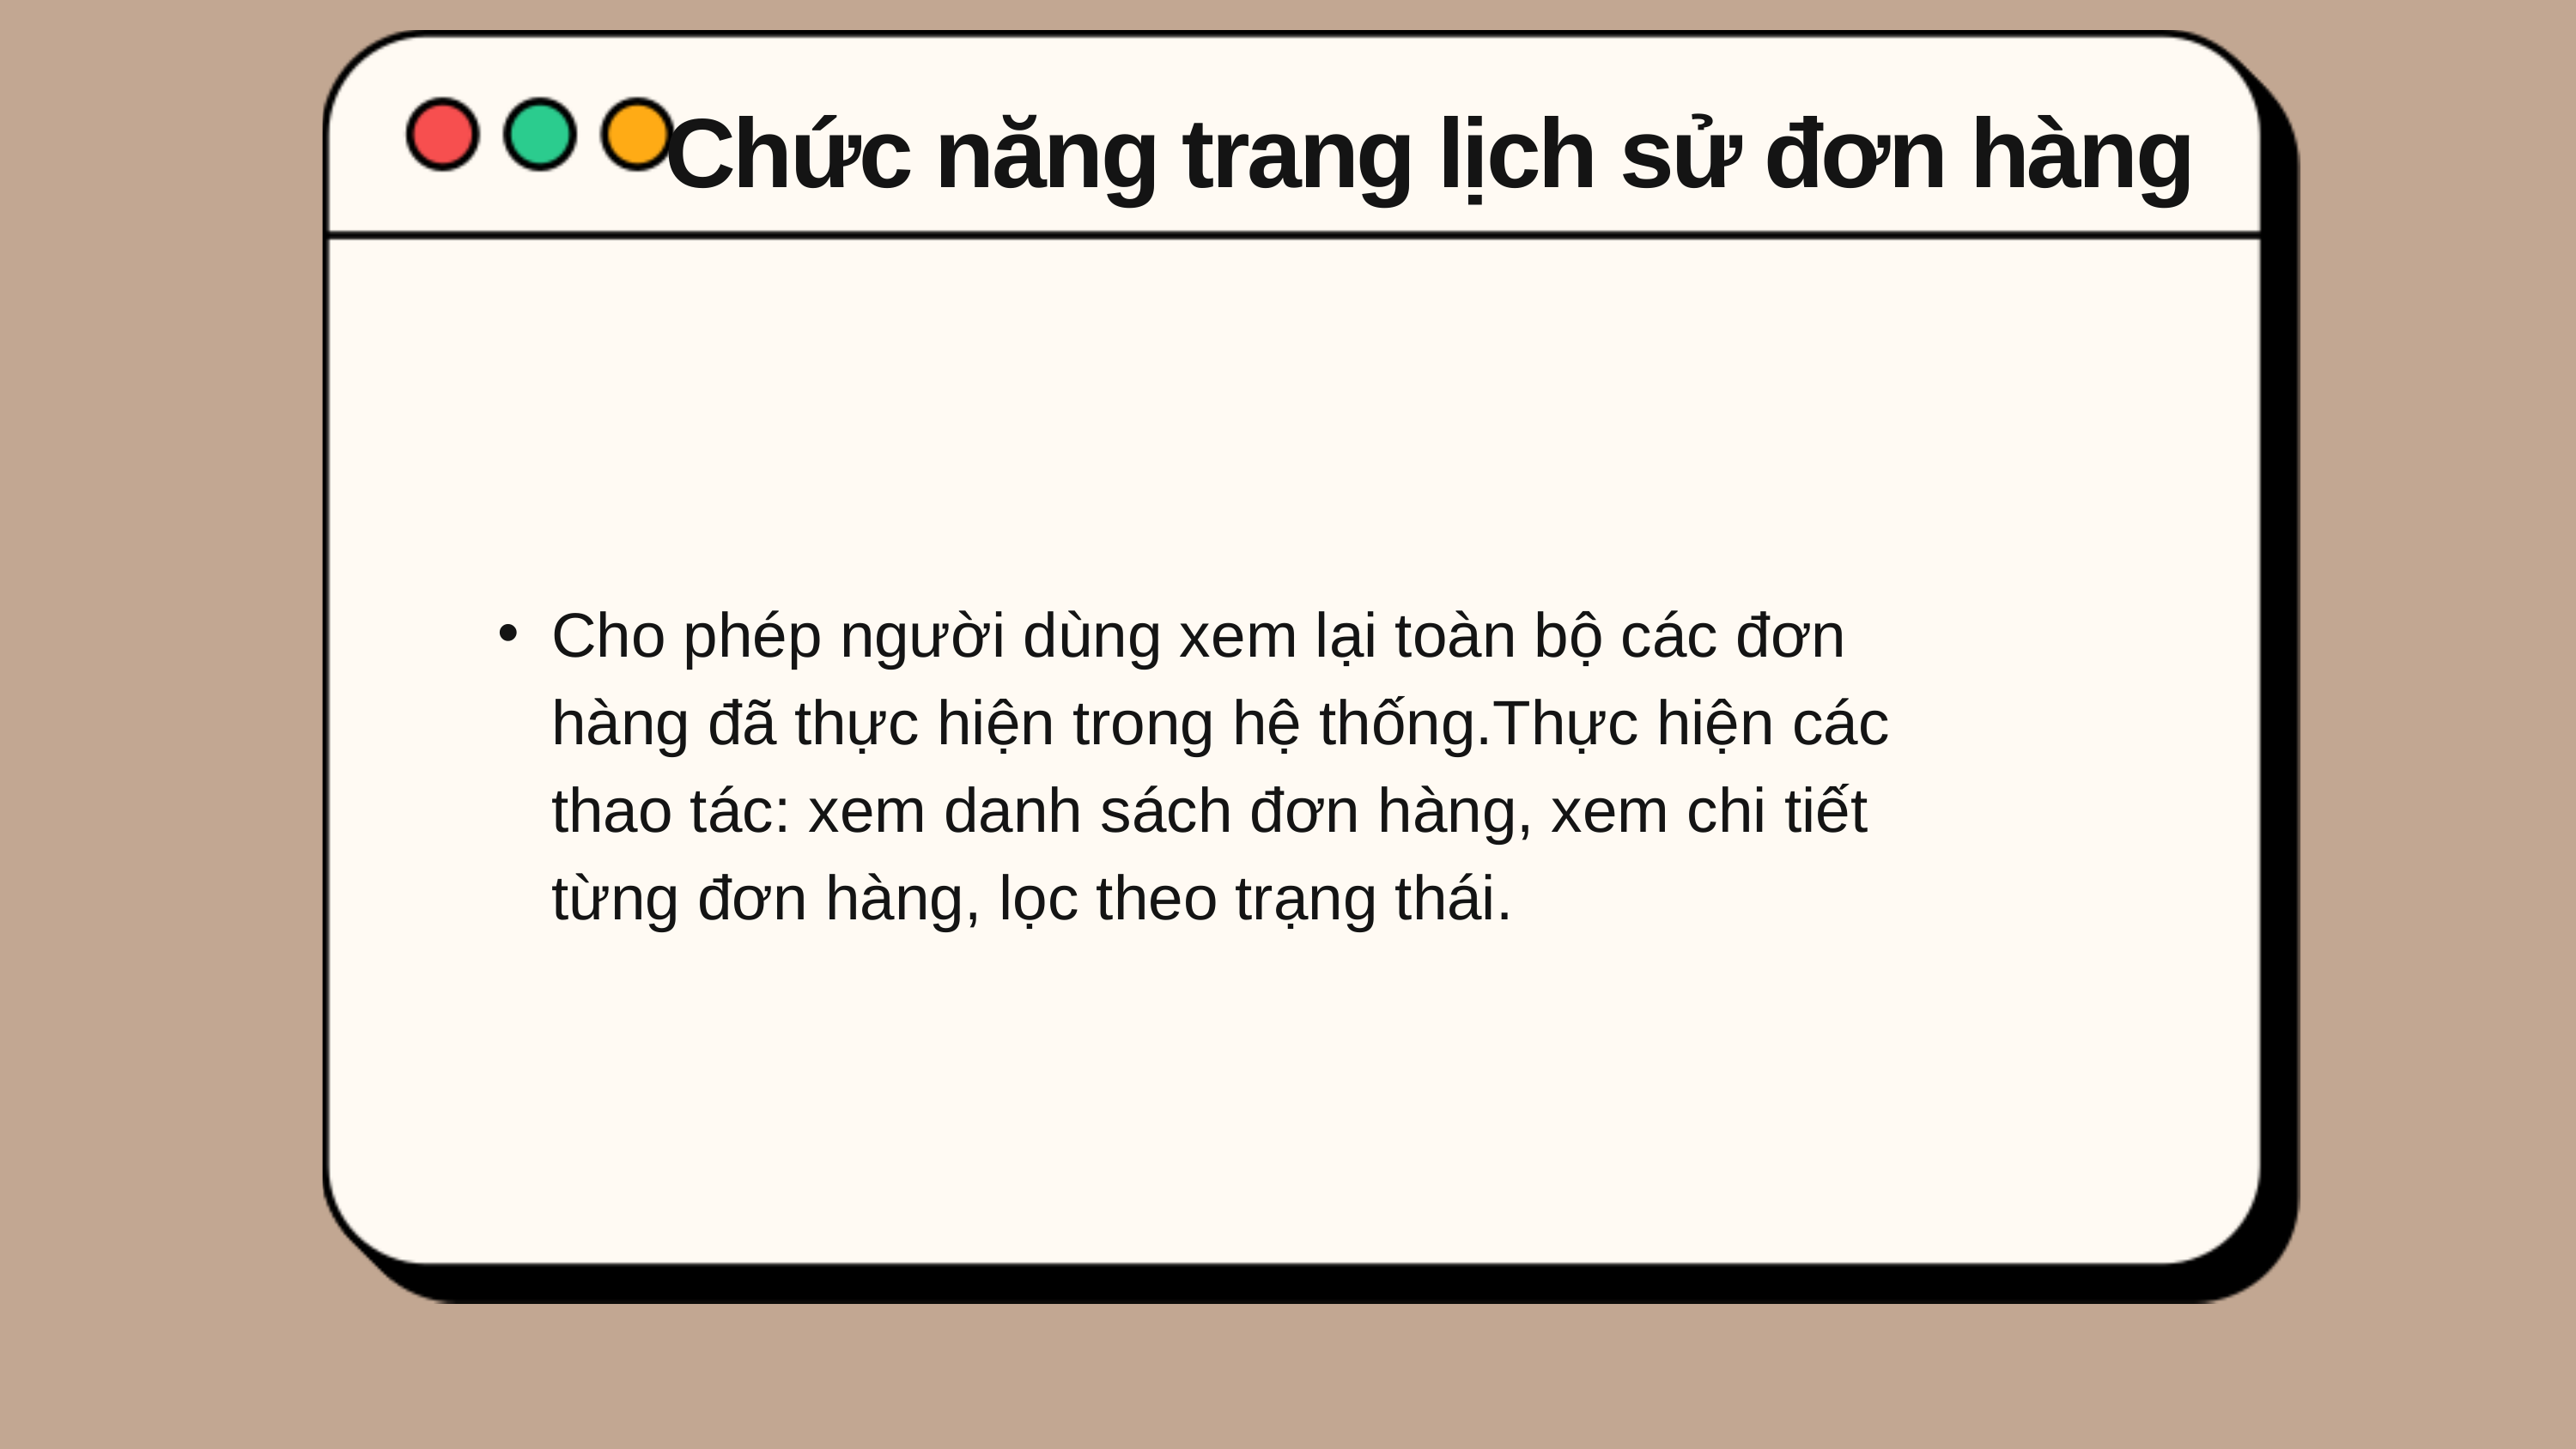

Chức năng trang lịch sử đơn hàng
Cho phép người dùng xem lại toàn bộ các đơn hàng đã thực hiện trong hệ thống.Thực hiện các thao tác: xem danh sách đơn hàng, xem chi tiết từng đơn hàng, lọc theo trạng thái.